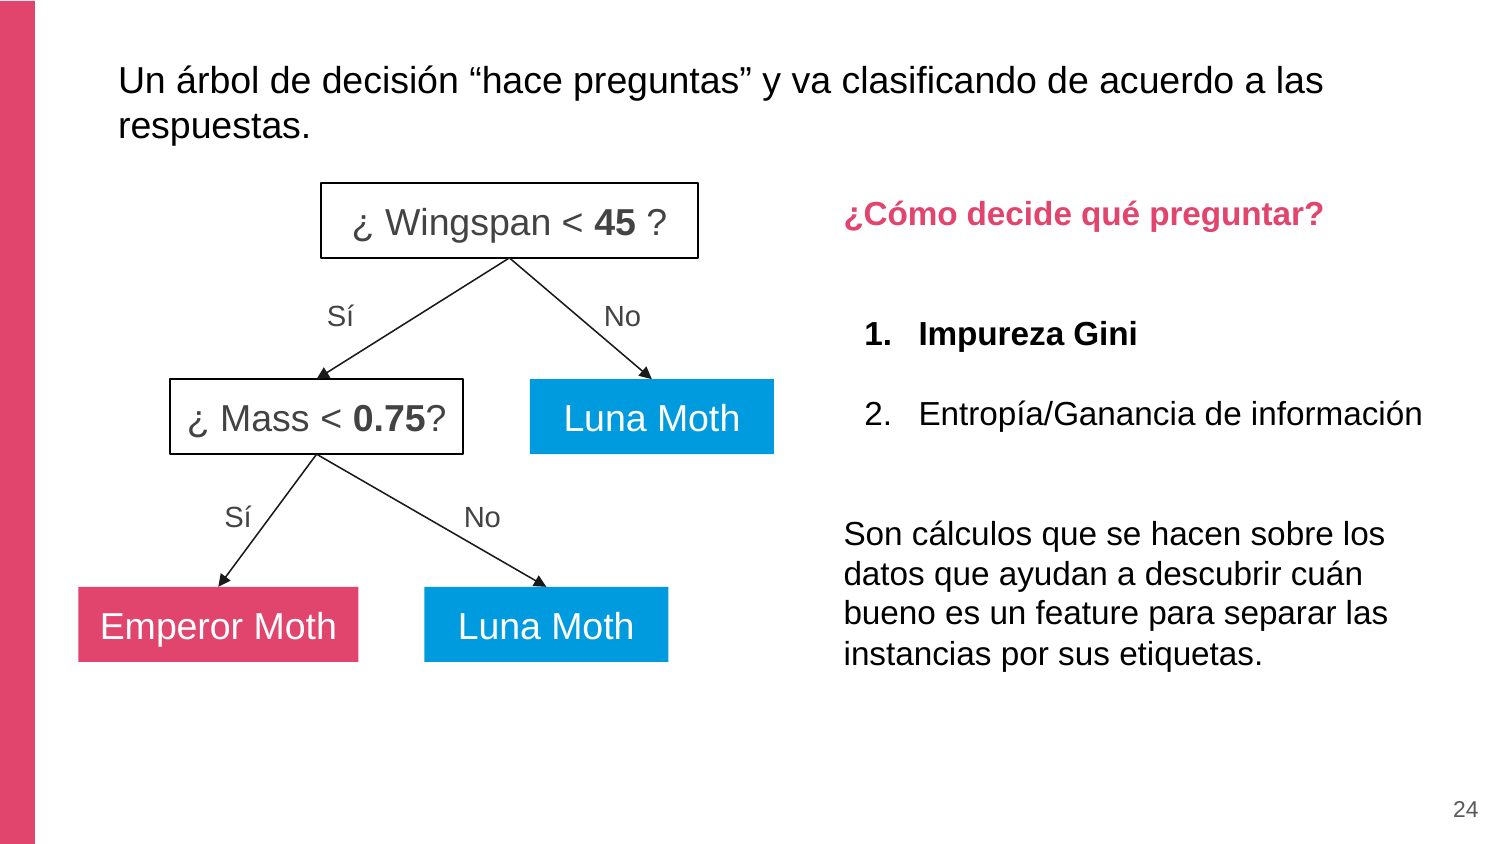

Un árbol de decisión “hace preguntas” y va clasificando de acuerdo a las respuestas.
¿Cómo decide qué preguntar?

Impureza Gini

Entropía/Ganancia de información

Son cálculos que se hacen sobre los datos que ayudan a descubrir cuán bueno es un feature para separar las instancias por sus etiquetas.
¿ Wingspan < 45 ?
Sí
No
¿ Mass < 0.75?
Luna Moth
Sí
No
Emperor Moth
Luna Moth
24